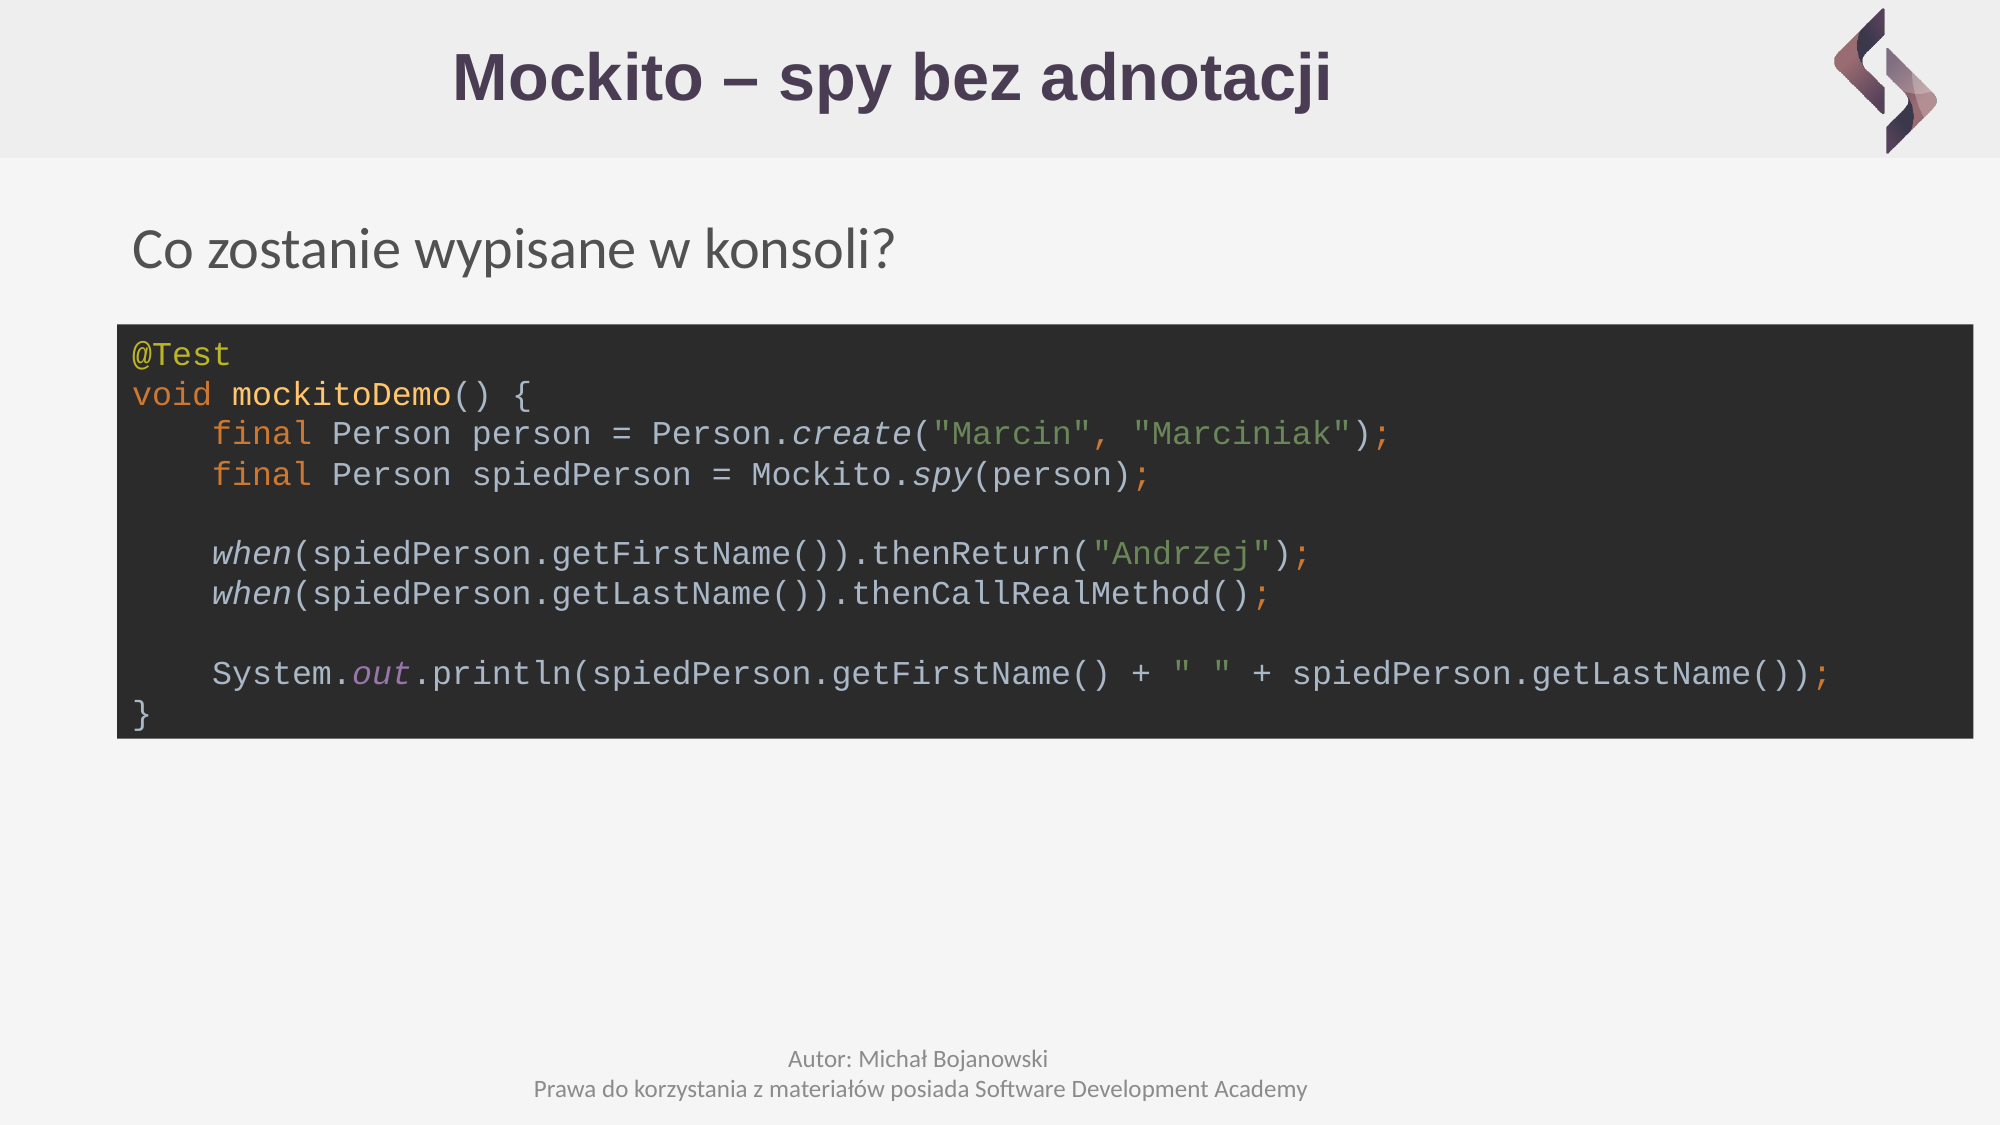

# Mockito – spy bez adnotacji
Co zostanie wypisane w konsoli?

@Test
void mockitoDemo() {
    final Person person = Person.create("Marcin", "Marciniak");
    final Person spiedPerson = Mockito.spy(person);
    when(spiedPerson.getFirstName()).thenReturn("Andrzej");
    when(spiedPerson.getLastName()).thenCallRealMethod();
    System.out.println(spiedPerson.getFirstName() + " " + spiedPerson.getLastName());
}
Autor: Michał Bojanowski
Prawa do korzystania z materiałów posiada Software Development Academy